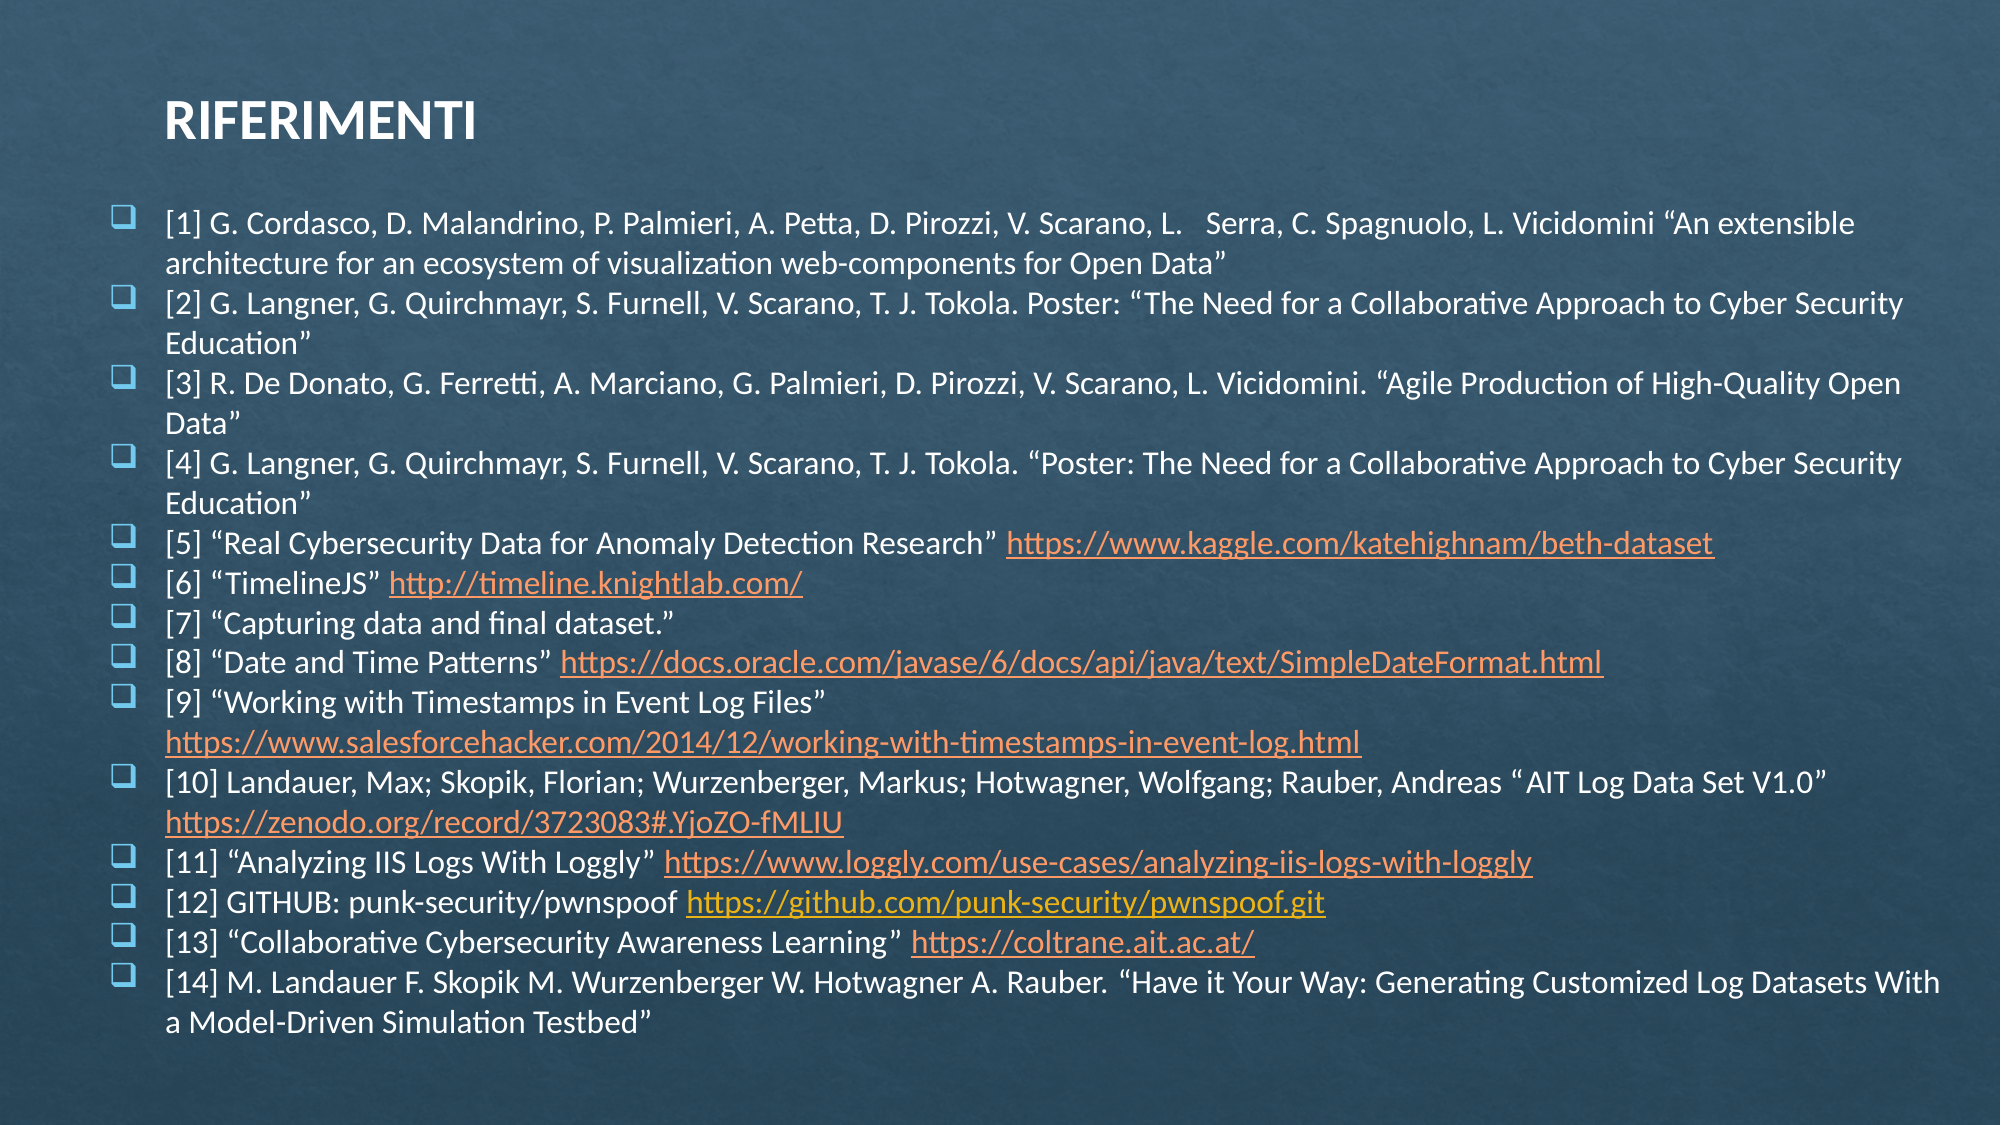

RIFERIMENTI
[1] G. Cordasco, D. Malandrino, P. Palmieri, A. Petta, D. Pirozzi, V. Scarano, L.   Serra, C. Spagnuolo, L. Vicidomini “An extensible architecture for an ecosystem of visualization web-components for Open Data”
[2] G. Langner, G. Quirchmayr, S. Furnell, V. Scarano, T. J. Tokola. Poster: “The Need for a Collaborative Approach to Cyber Security Education”
[3] R. De Donato, G. Ferretti, A. Marciano, G. Palmieri, D. Pirozzi, V. Scarano, L. Vicidomini. “Agile Production of High-Quality Open Data”
[4] G. Langner, G. Quirchmayr, S. Furnell, V. Scarano, T. J. Tokola. “Poster: The Need for a Collaborative Approach to Cyber Security Education”
[5] “Real Cybersecurity Data for Anomaly Detection Research” https://www.kaggle.com/katehighnam/beth-dataset
[6] “TimelineJS” http://timeline.knightlab.com/
[7] “Capturing data and final dataset.”
[8] “Date and Time Patterns” https://docs.oracle.com/javase/6/docs/api/java/text/SimpleDateFormat.html
[9] “Working with Timestamps in Event Log Files” https://www.salesforcehacker.com/2014/12/working-with-timestamps-in-event-log.html
[10] Landauer, Max; Skopik, Florian; Wurzenberger, Markus; Hotwagner, Wolfgang; Rauber, Andreas “AIT Log Data Set V1.0” https://zenodo.org/record/3723083#.YjoZO-fMLIU
[11] “Analyzing IIS Logs With Loggly” https://www.loggly.com/use-cases/analyzing-iis-logs-with-loggly
[12] GITHUB: punk-security/pwnspoof https://github.com/punk-security/pwnspoof.git
[13] “Collaborative Cybersecurity Awareness Learning” https://coltrane.ait.ac.at/
[14] M. Landauer F. Skopik M. Wurzenberger W. Hotwagner A. Rauber. “Have it Your Way: Generating Customized Log Datasets With a Model-Driven Simulation Testbed”